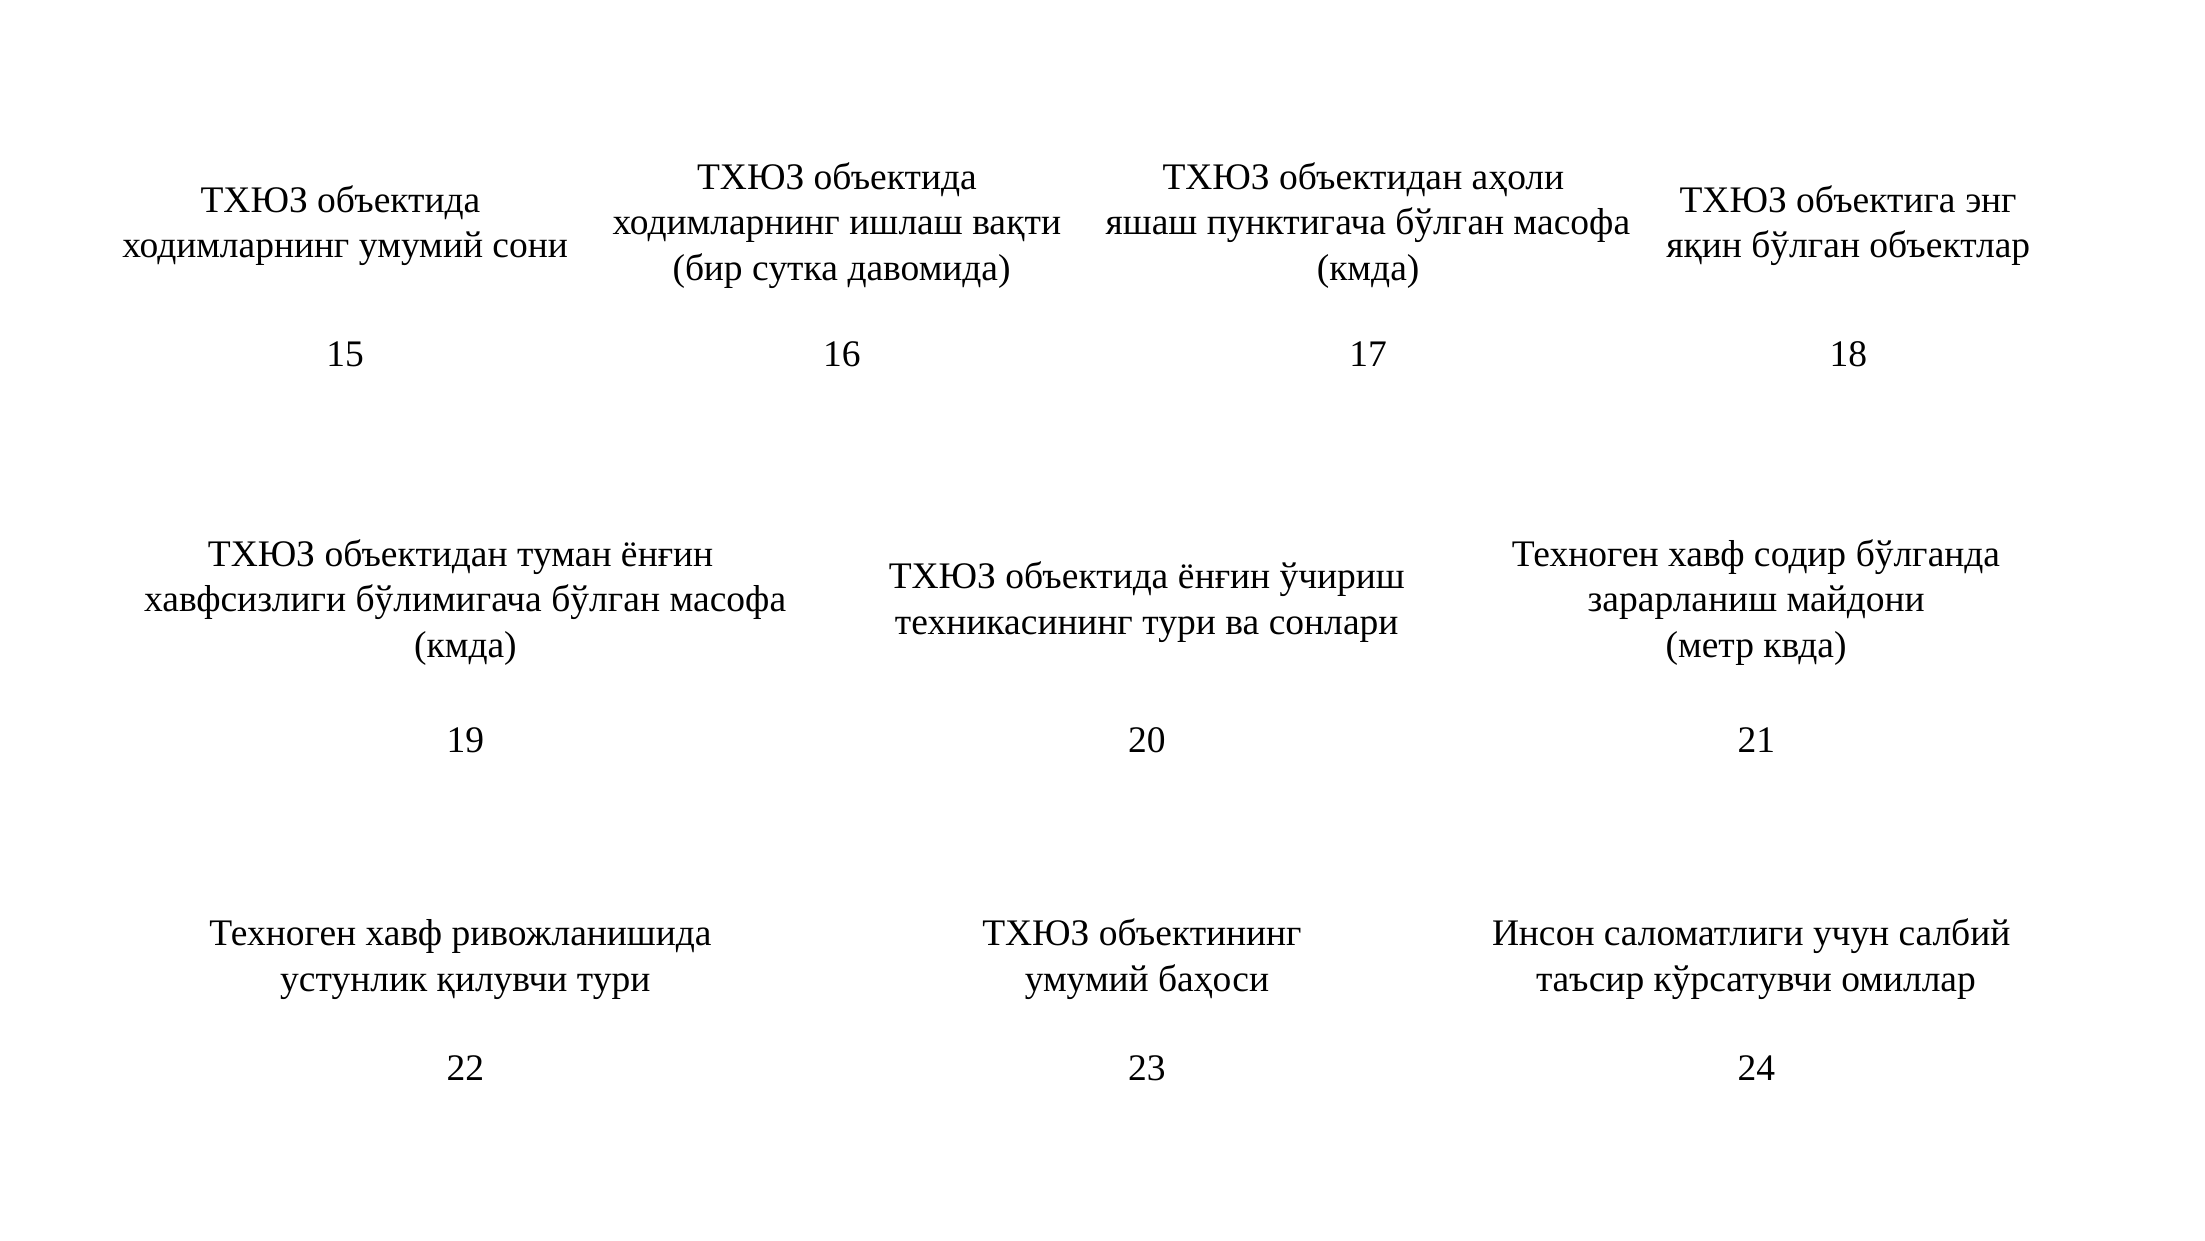

| ТХЮЗ объектида ходимларнинг умумий сони | ТХЮЗ объектида ходимларнинг ишлаш вақти (бир сутка давомида) | ТХЮЗ объектидан аҳоли яшаш пунктигача бўлган масофа (кмда) | ТХЮЗ объектига энг яқин бўлган объектлар‎‎ |
| --- | --- | --- | --- |
| 15 | 16 | 17 | 18 |

| ТХЮЗ объектидан туман ёнғин хавфсизлиги бўлимигача бўлган масофа (кмда) | ТХЮЗ объектида ёнғин ўчириш техникасининг тури ва сонлари | Техноген хавф содир бўлганда зарарланиш майдони (метр квда) |
| --- | --- | --- |
| 19 | 20 | 21 |
| Техноген хавф ривожланишида устунлик қилувчи тури | ТХЮЗ объектининг умумий баҳоси‎‎ | Инсон саломатлиги учун салбий таъсир кўрсатувчи омиллар |
| --- | --- | --- |
| 22 | 23 | 24 |